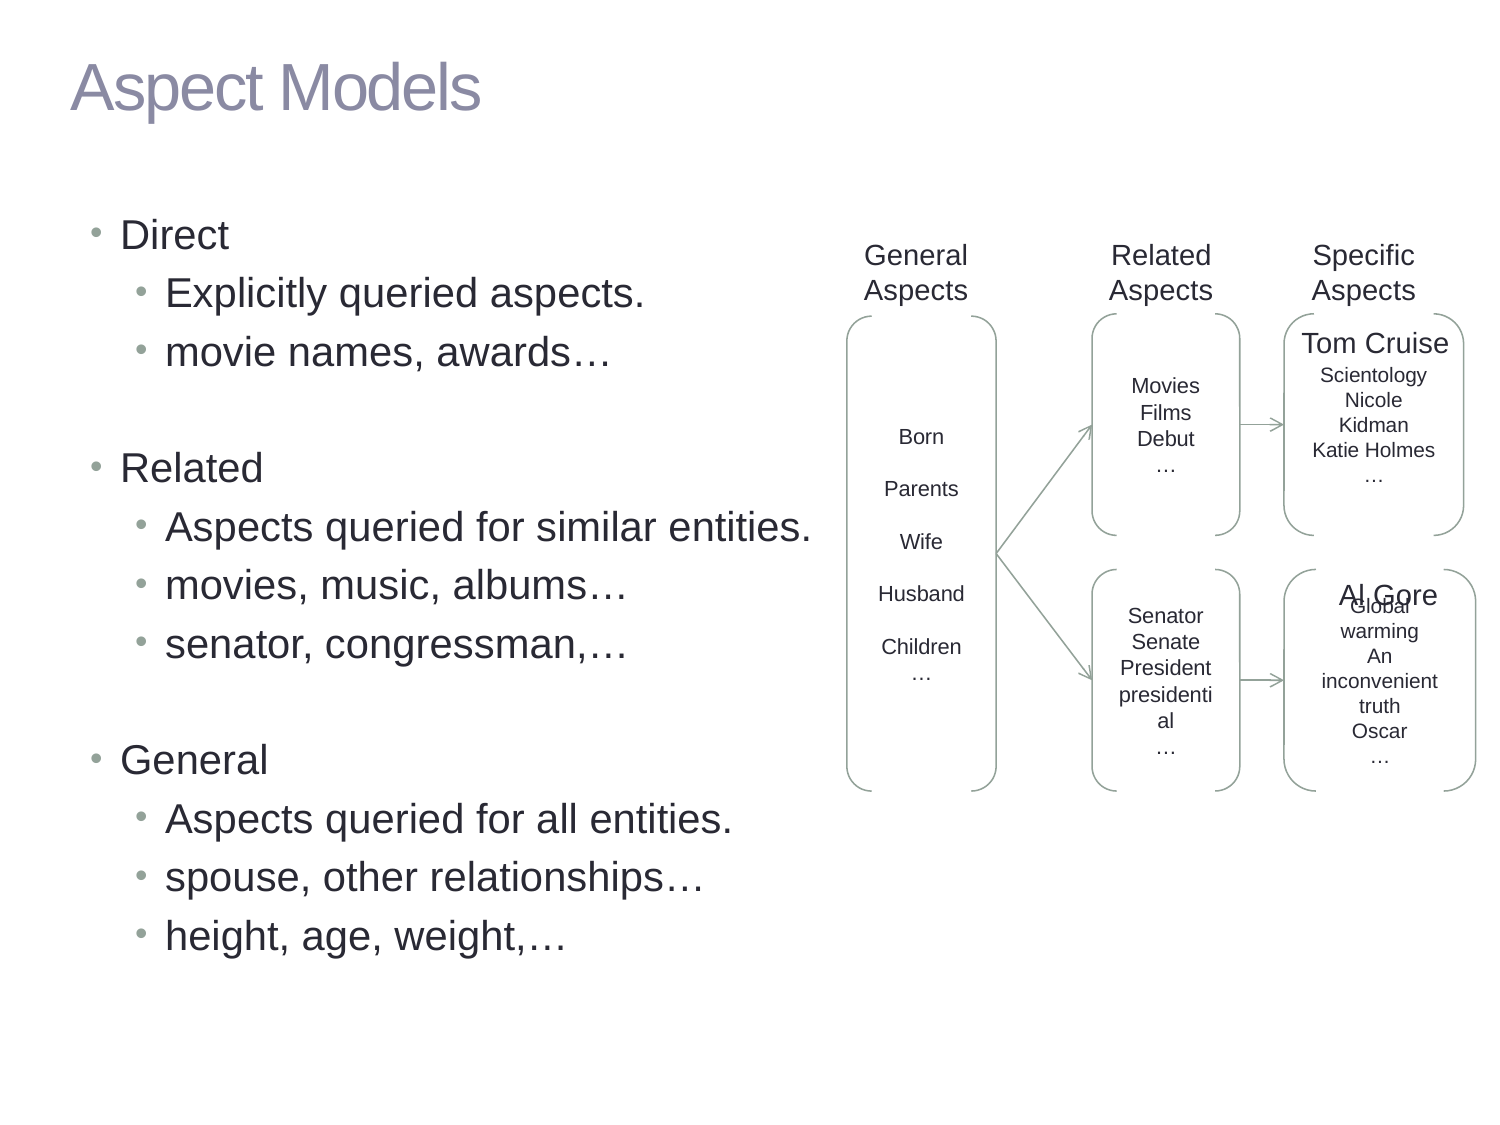

# Aspect Models
Direct
Explicitly queried aspects.
movie names, awards…

Related
Aspects queried for similar entities.
movies, music, albums…
senator, congressman,…

General
Aspects queried for all entities.
spouse, other relationships…
height, age, weight,…
General Aspects
Related Aspects
Specific Aspects
Movies
Films
Debut
…
Scientology
Nicole Kidman
Katie Holmes
…
Born

Parents

Wife

Husband

Children
…
Tom Cruise
Al Gore
Senator
Senate
President
presidential
…
Global warming
An inconvenient truth
Oscar
…